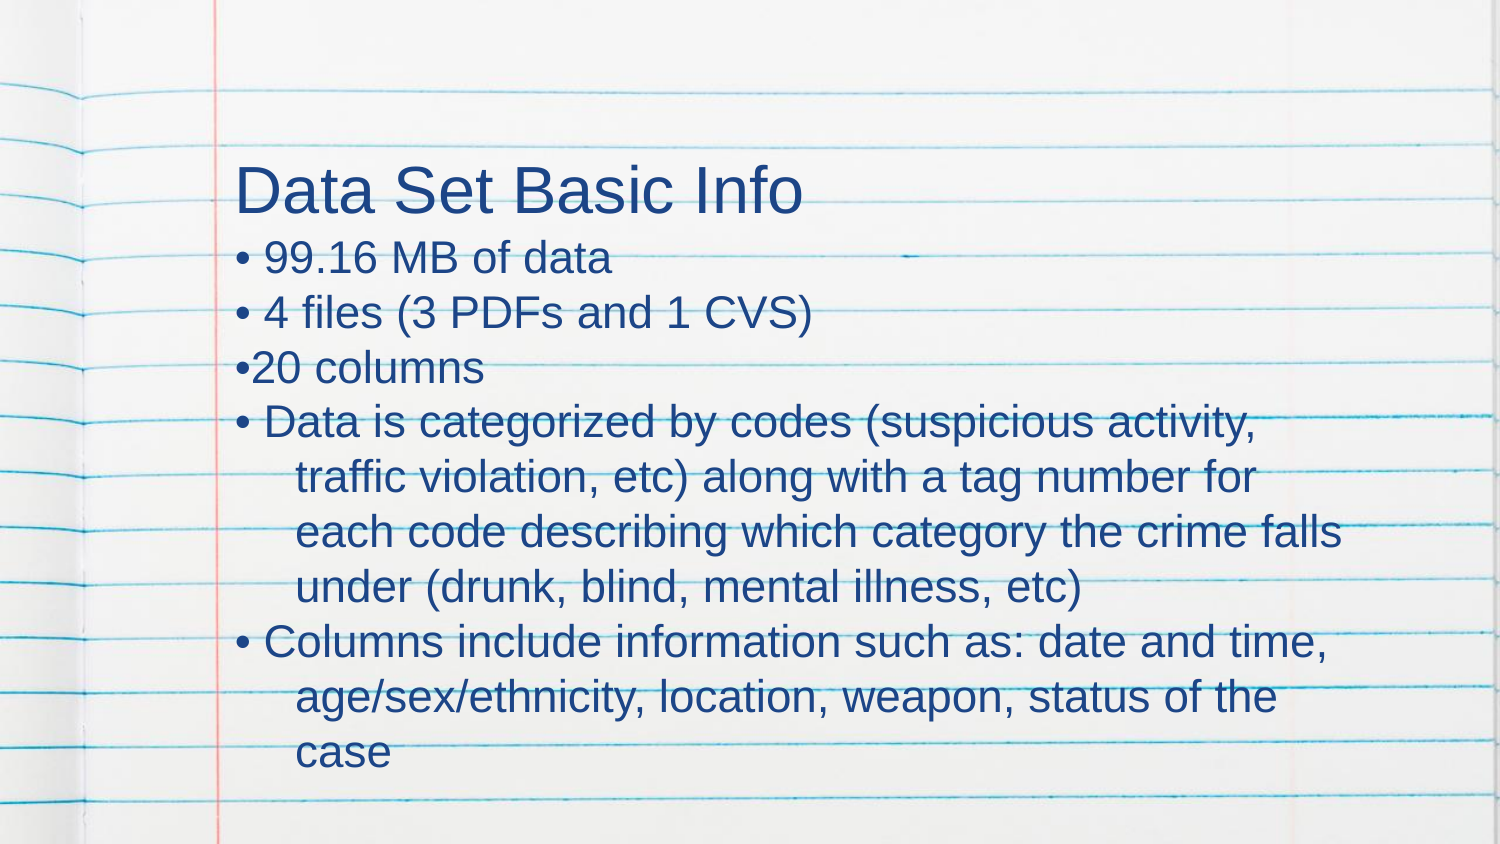

Data Set Basic Info
• 99.16 MB of data
• 4 files (3 PDFs and 1 CVS)
•20 columns
• Data is categorized by codes (suspicious activity, traffic violation, etc) along with a tag number for each code describing which category the crime falls under (drunk, blind, mental illness, etc)
• Columns include information such as: date and time, age/sex/ethnicity, location, weapon, status of the case